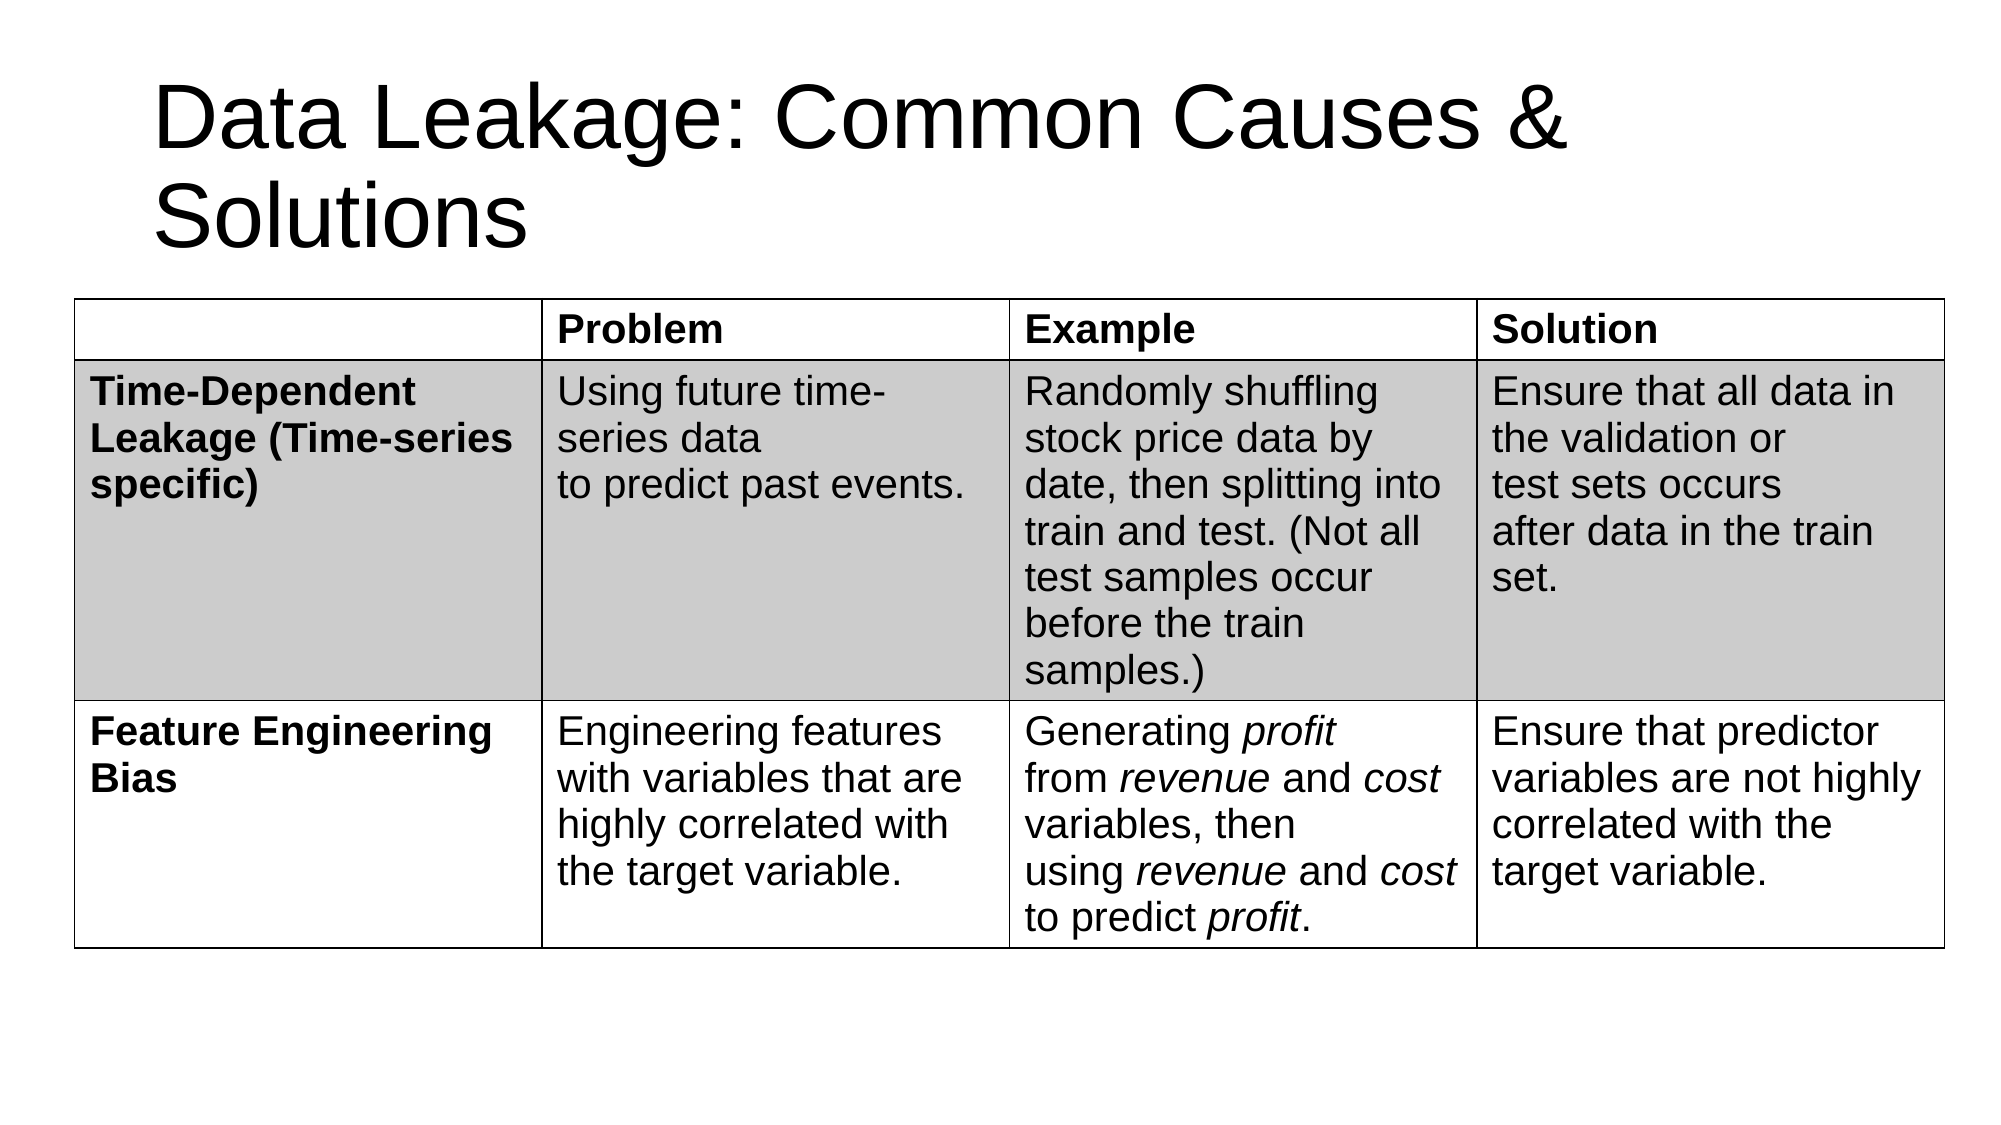

# Data Leakage: Common Causes & Solutions
|  | Problem | Example | Solution |
| --- | --- | --- | --- |
| Time-Dependent Leakage (Time-series specific) | Using future time-series data to predict past events. | Randomly shuffling stock price data by date, then splitting into train and test. (Not all test samples occur before the train samples.) | Ensure that all data in the validation or test sets occurs after data in the train set. |
| Feature Engineering Bias | Engineering features with variables that are highly correlated with the target variable. | Generating profit from revenue and cost variables, then using revenue and cost to predict profit. | Ensure that predictor variables are not highly correlated with the target variable. |